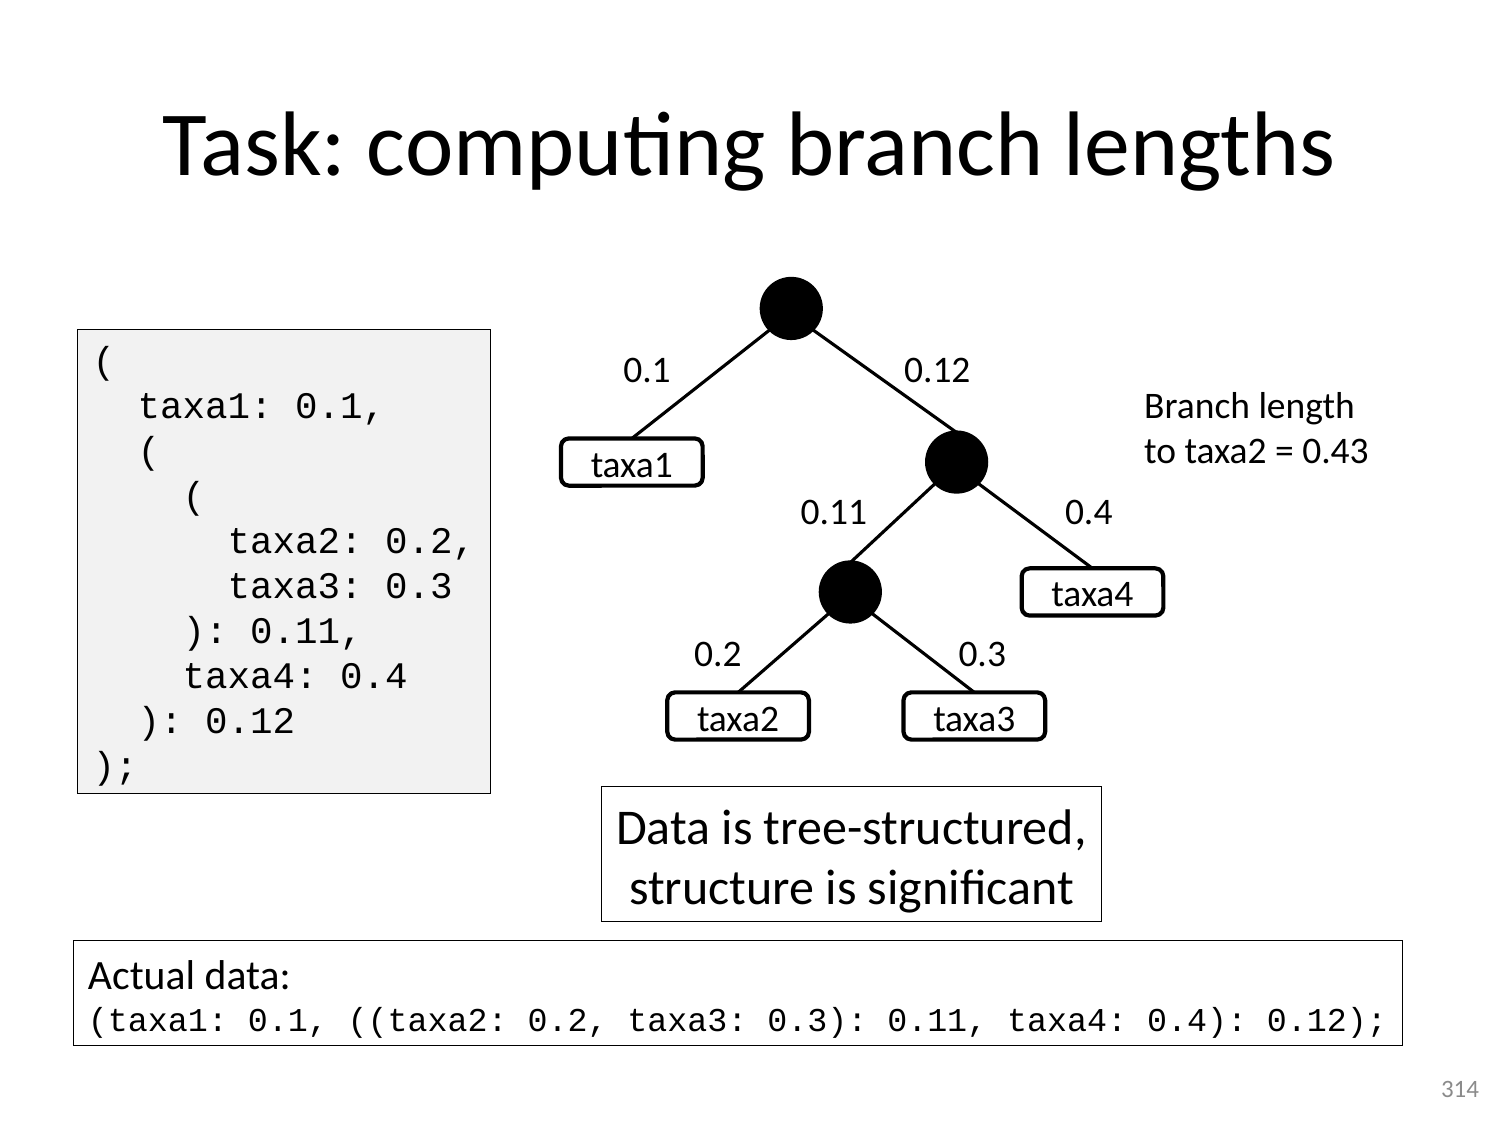

# Task: computing branch lengths

0.1
0.12

taxa1
0.11
0.4

taxa4
0.2
0.3
taxa2
taxa3
(
  taxa1: 0.1,
  (
    (
      taxa2: 0.2,
      taxa3: 0.3
    ): 0.11,
    taxa4: 0.4
  ): 0.12
);
Branch length
to taxa2 = 0.43
Data is tree-structured,
structure is significant
Actual data:
(taxa1: 0.1, ((taxa2: 0.2, taxa3: 0.3): 0.11, taxa4: 0.4): 0.12);
314